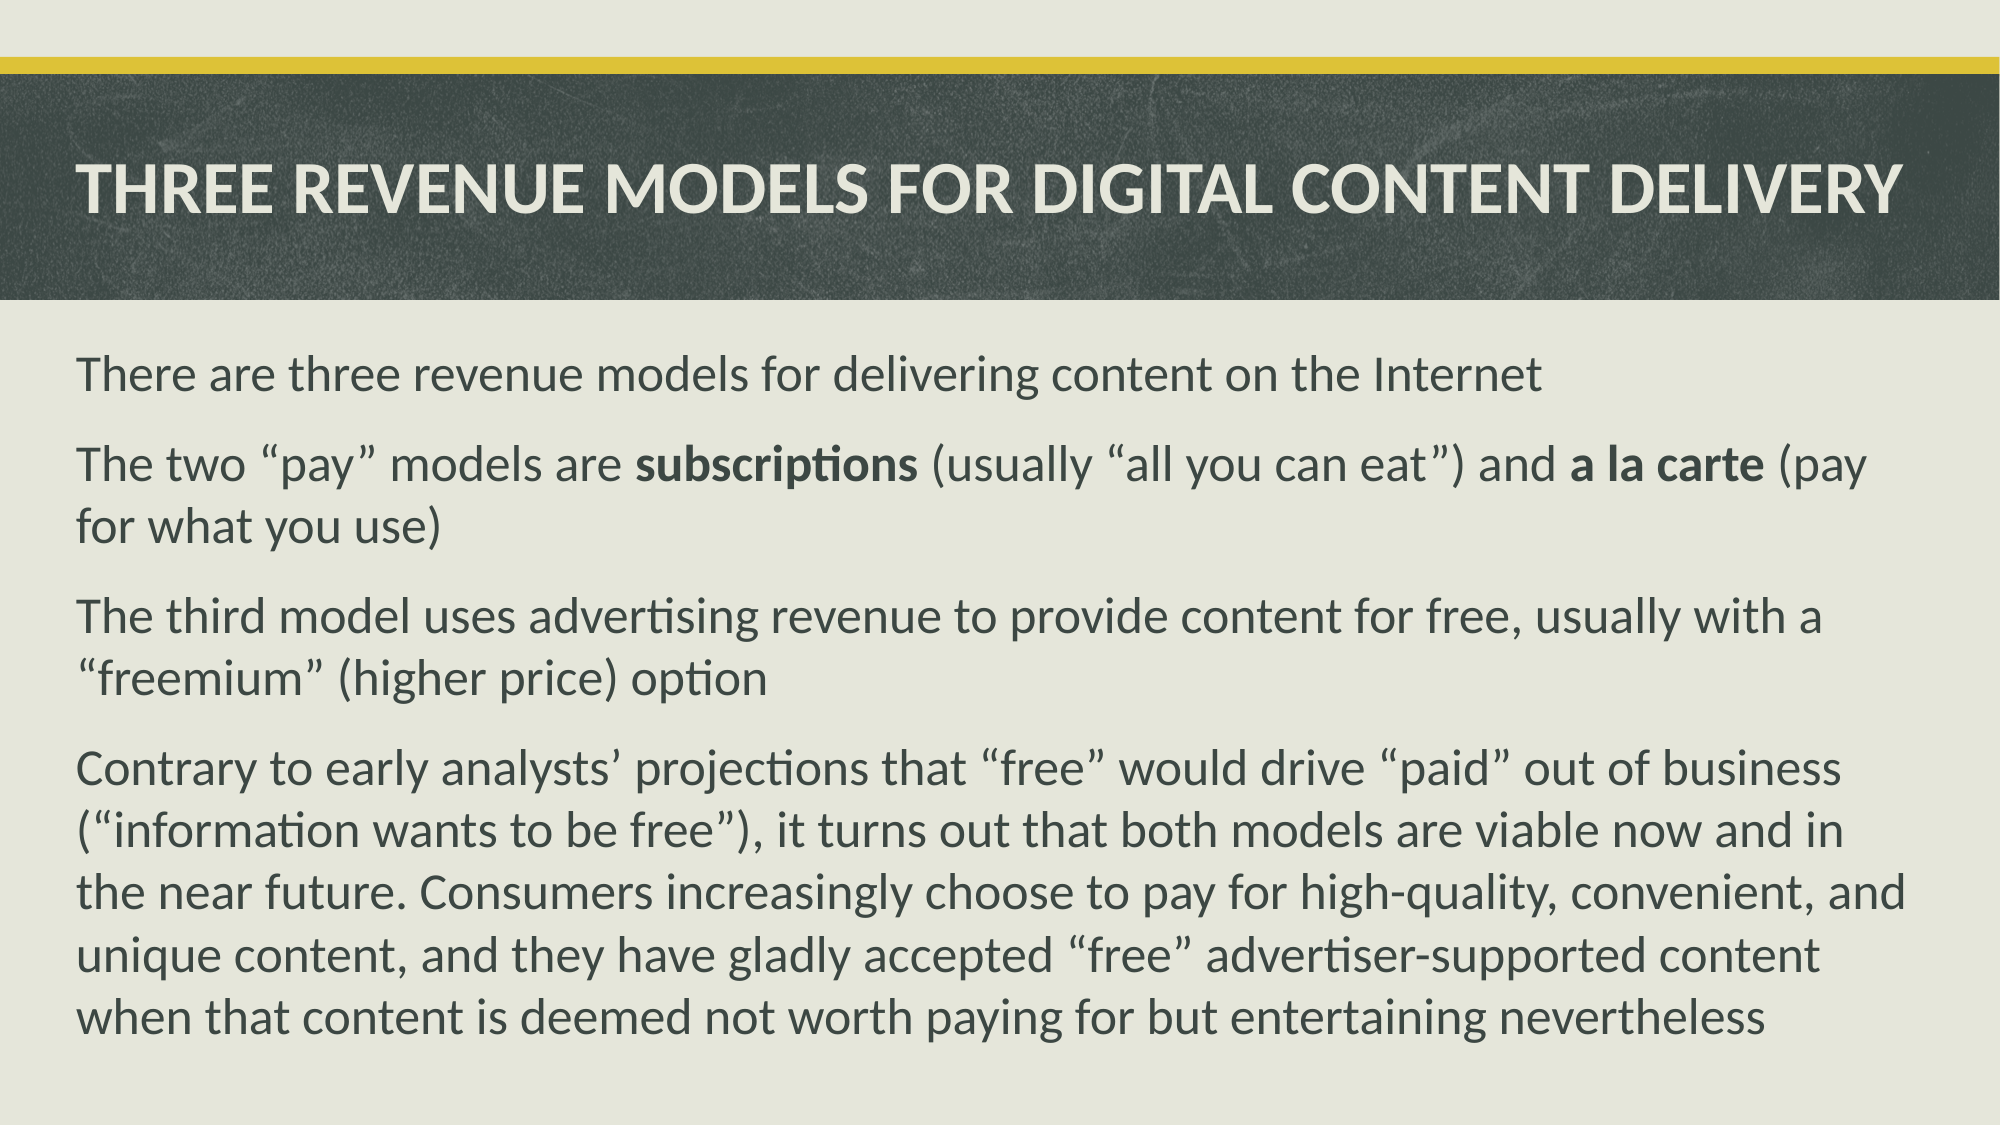

# THREE REVENUE MODELS FOR DIGITAL CONTENT DELIVERY
There are three revenue models for delivering content on the Internet
The two “pay” models are subscriptions (usually “all you can eat”) and a la carte (pay for what you use)
The third model uses advertising revenue to provide content for free, usually with a “freemium” (higher price) option
Contrary to early analysts’ projections that “free” would drive “paid” out of business (“information wants to be free”), it turns out that both models are viable now and in the near future. Consumers increasingly choose to pay for high-quality, convenient, and unique content, and they have gladly accepted “free” advertiser-supported content when that content is deemed not worth paying for but entertaining nevertheless